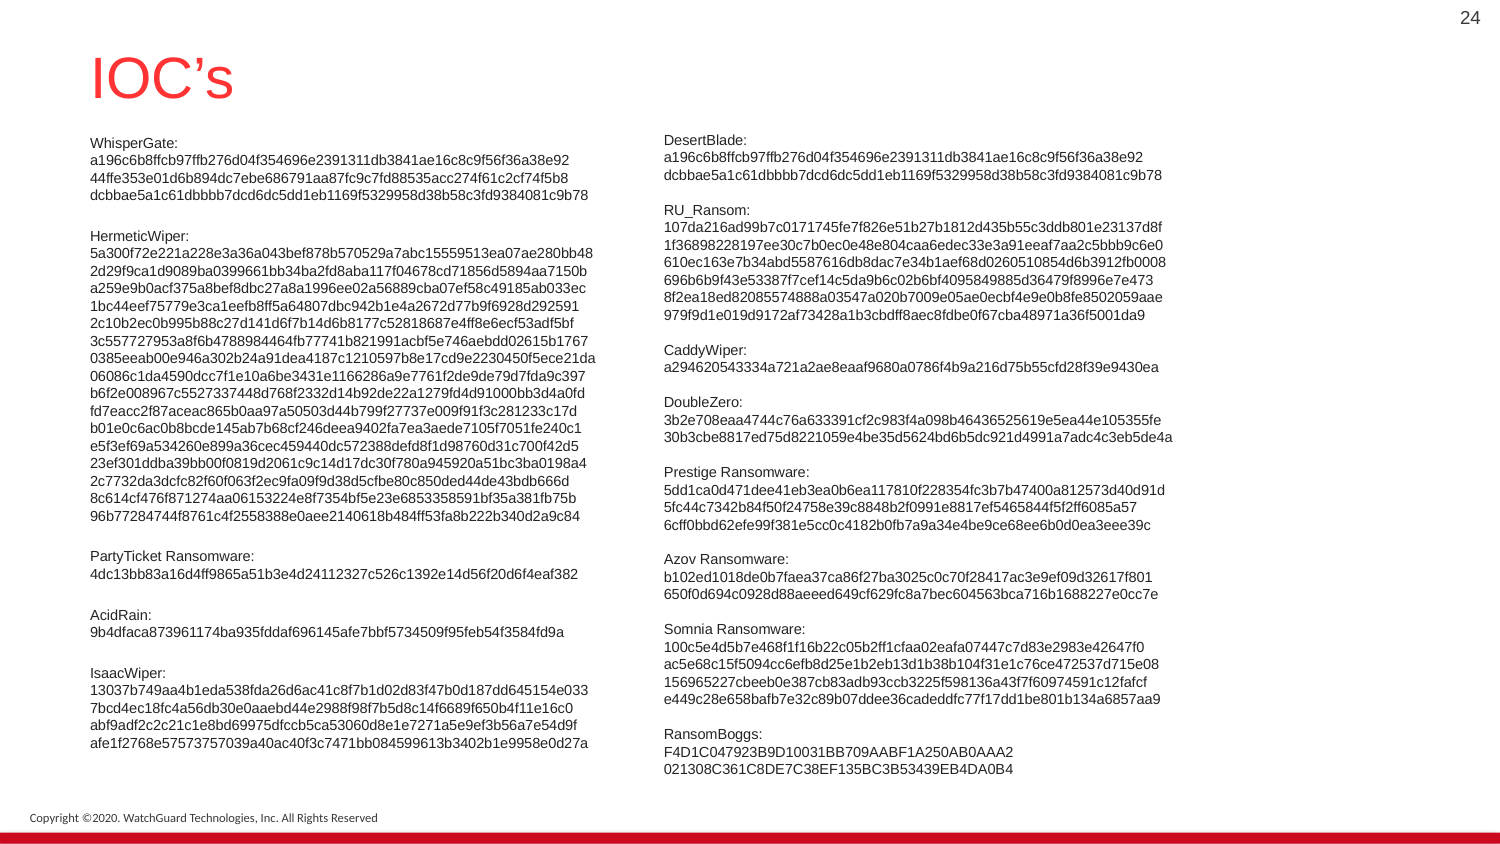

24
# IOC’s

DesertBlade:
a196c6b8ffcb97ffb276d04f354696e2391311db3841ae16c8c9f56f36a38e92
dcbbae5a1c61dbbbb7dcd6dc5dd1eb1169f5329958d38b58c3fd9384081c9b78

RU_Ransom:
107da216ad99b7c0171745fe7f826e51b27b1812d435b55c3ddb801e23137d8f
1f36898228197ee30c7b0ec0e48e804caa6edec33e3a91eeaf7aa2c5bbb9c6e0
610ec163e7b34abd5587616db8dac7e34b1aef68d0260510854d6b3912fb0008
696b6b9f43e53387f7cef14c5da9b6c02b6bf4095849885d36479f8996e7e473
8f2ea18ed82085574888a03547a020b7009e05ae0ecbf4e9e0b8fe8502059aae
979f9d1e019d9172af73428a1b3cbdff8aec8fdbe0f67cba48971a36f5001da9

CaddyWiper:
a294620543334a721a2ae8eaaf9680a0786f4b9a216d75b55cfd28f39e9430ea

DoubleZero:
3b2e708eaa4744c76a633391cf2c983f4a098b46436525619e5ea44e105355fe
30b3cbe8817ed75d8221059e4be35d5624bd6b5dc921d4991a7adc4c3eb5de4a

Prestige Ransomware:
5dd1ca0d471dee41eb3ea0b6ea117810f228354fc3b7b47400a812573d40d91d
5fc44c7342b84f50f24758e39c8848b2f0991e8817ef5465844f5f2ff6085a57
6cff0bbd62efe99f381e5cc0c4182b0fb7a9a34e4be9ce68ee6b0d0ea3eee39c

Azov Ransomware:
b102ed1018de0b7faea37ca86f27ba3025c0c70f28417ac3e9ef09d32617f801
650f0d694c0928d88aeeed649cf629fc8a7bec604563bca716b1688227e0cc7e

Somnia Ransomware:
100c5e4d5b7e468f1f16b22c05b2ff1cfaa02eafa07447c7d83e2983e42647f0   
ac5e68c15f5094cc6efb8d25e1b2eb13d1b38b104f31e1c76ce472537d715e08
156965227cbeeb0e387cb83adb93ccb3225f598136a43f7f60974591c12fafcf
e449c28e658bafb7e32c89b07ddee36cadeddfc77f17dd1be801b134a6857aa9

RansomBoggs:
F4D1C047923B9D10031BB709AABF1A250AB0AAA2
021308C361C8DE7C38EF135BC3B53439EB4DA0B4
WhisperGate:
a196c6b8ffcb97ffb276d04f354696e2391311db3841ae16c8c9f56f36a38e92
44ffe353e01d6b894dc7ebe686791aa87fc9c7fd88535acc274f61c2cf74f5b8
dcbbae5a1c61dbbbb7dcd6dc5dd1eb1169f5329958d38b58c3fd9384081c9b78

HermeticWiper:
5a300f72e221a228e3a36a043bef878b570529a7abc15559513ea07ae280bb48
2d29f9ca1d9089ba0399661bb34ba2fd8aba117f04678cd71856d5894aa7150b
a259e9b0acf375a8bef8dbc27a8a1996ee02a56889cba07ef58c49185ab033ec
1bc44eef75779e3ca1eefb8ff5a64807dbc942b1e4a2672d77b9f6928d292591
2c10b2ec0b995b88c27d141d6f7b14d6b8177c52818687e4ff8e6ecf53adf5bf
3c557727953a8f6b4788984464fb77741b821991acbf5e746aebdd02615b1767
0385eeab00e946a302b24a91dea4187c1210597b8e17cd9e2230450f5ece21da
06086c1da4590dcc7f1e10a6be3431e1166286a9e7761f2de9de79d7fda9c397
b6f2e008967c5527337448d768f2332d14b92de22a1279fd4d91000bb3d4a0fd
fd7eacc2f87aceac865b0aa97a50503d44b799f27737e009f91f3c281233c17d
b01e0c6ac0b8bcde145ab7b68cf246deea9402fa7ea3aede7105f7051fe240c1
e5f3ef69a534260e899a36cec459440dc572388defd8f1d98760d31c700f42d5
23ef301ddba39bb00f0819d2061c9c14d17dc30f780a945920a51bc3ba0198a4
2c7732da3dcfc82f60f063f2ec9fa09f9d38d5cfbe80c850ded44de43bdb666d
8c614cf476f871274aa06153224e8f7354bf5e23e6853358591bf35a381fb75b
96b77284744f8761c4f2558388e0aee2140618b484ff53fa8b222b340d2a9c84

PartyTicket Ransomware:
4dc13bb83a16d4ff9865a51b3e4d24112327c526c1392e14d56f20d6f4eaf382

AcidRain:
9b4dfaca873961174ba935fddaf696145afe7bbf5734509f95feb54f3584fd9a

IsaacWiper:
13037b749aa4b1eda538fda26d6ac41c8f7b1d02d83f47b0d187dd645154e033
7bcd4ec18fc4a56db30e0aaebd44e2988f98f7b5d8c14f6689f650b4f11e16c0
abf9adf2c2c21c1e8bd69975dfccb5ca53060d8e1e7271a5e9ef3b56a7e54d9f
afe1f2768e57573757039a40ac40f3c7471bb084599613b3402b1e9958e0d27a